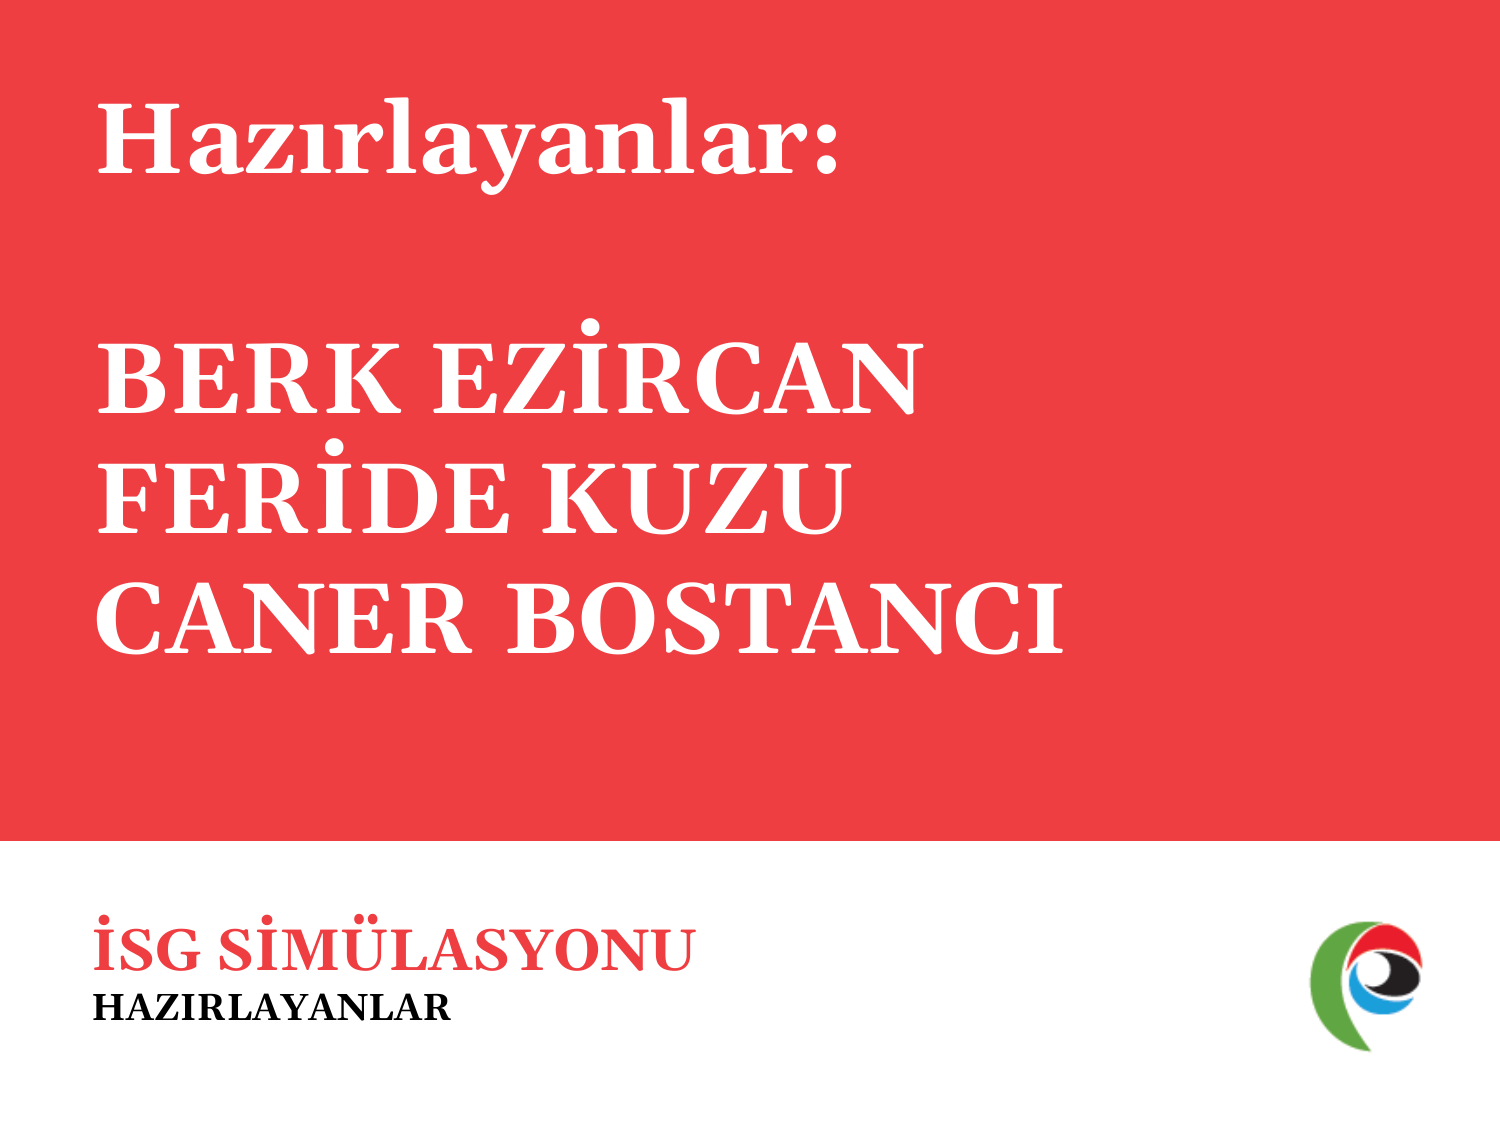

# Hazırlayanlar: BERK EZİRCAN FERİDE KUZU CANER BOSTANCI
İSG SİMÜLASYONU
HAZIRLAYANLAR